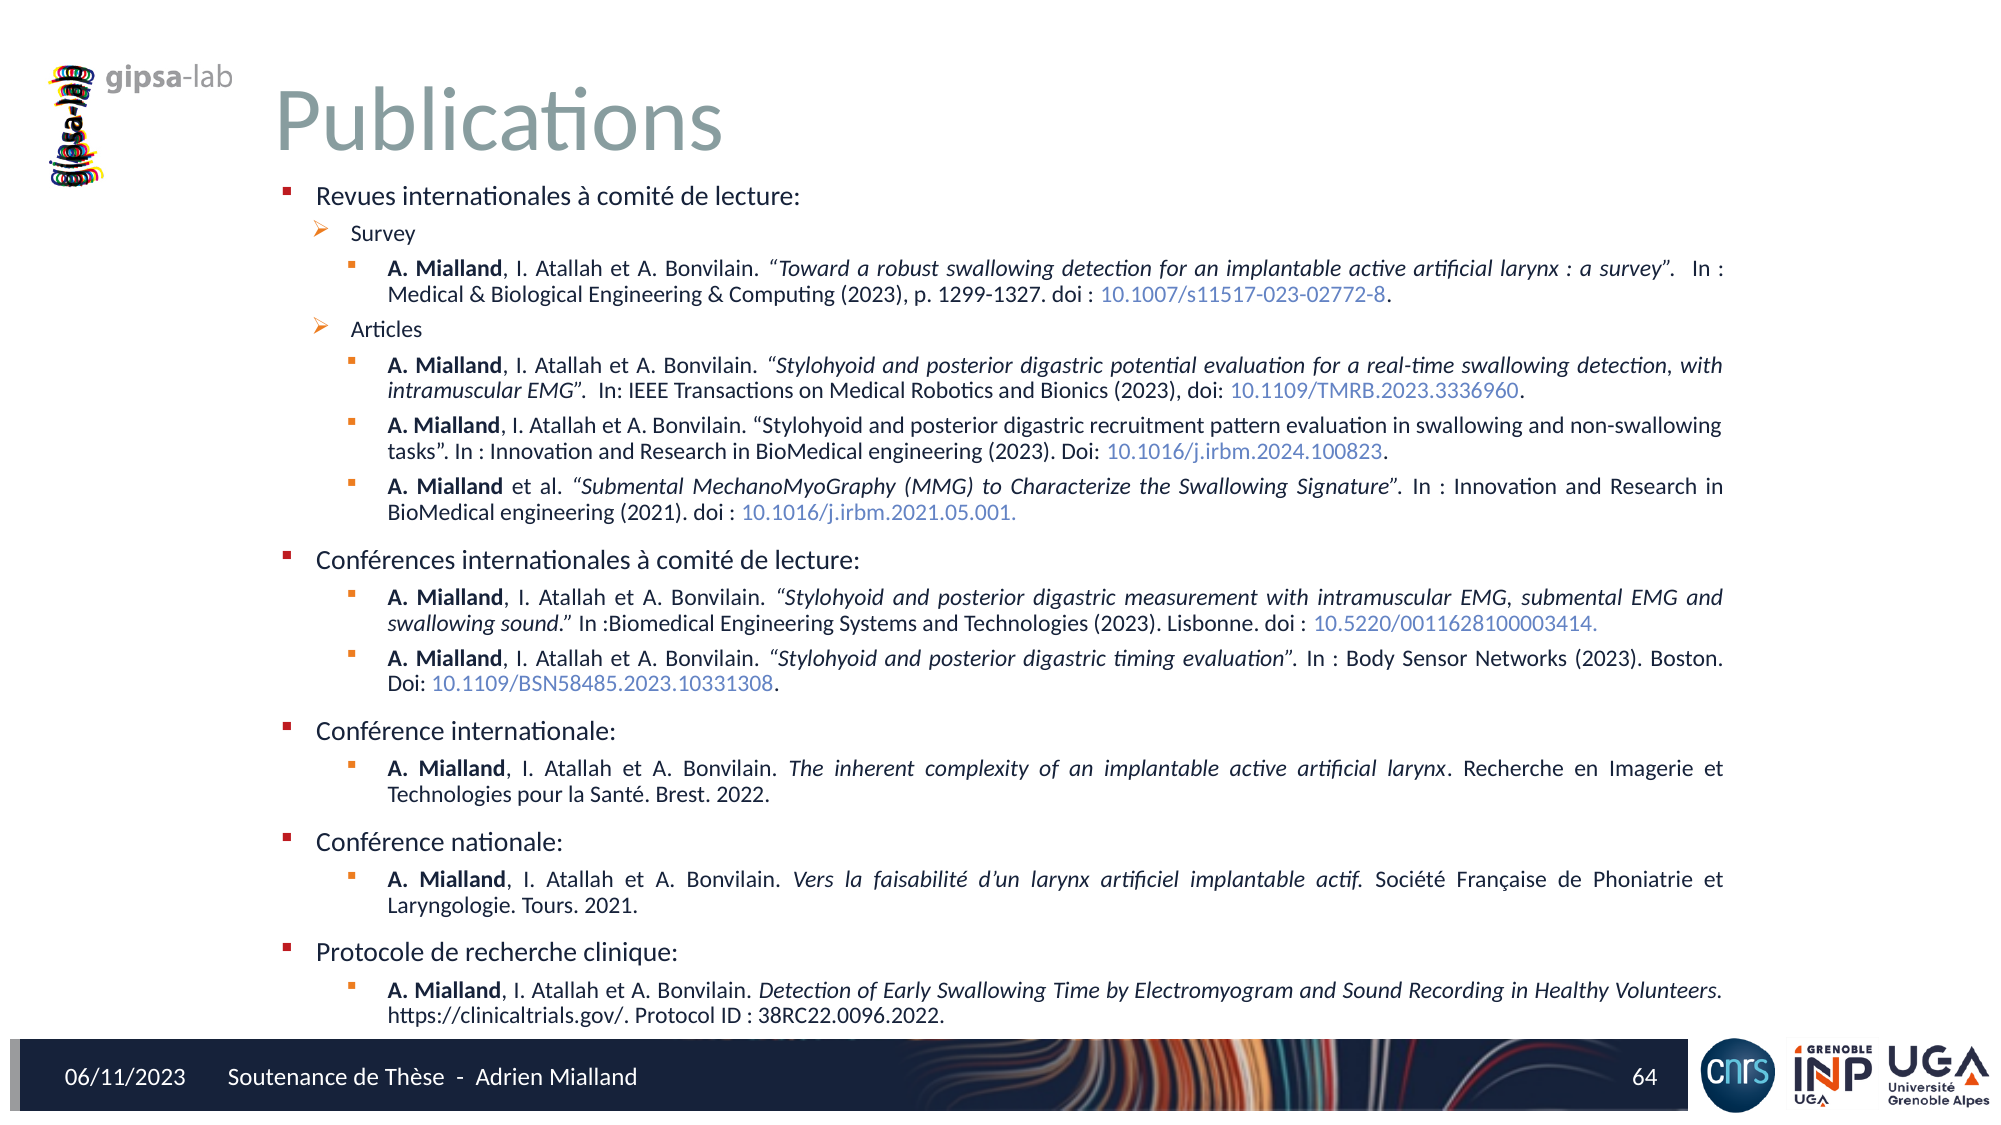

# Publications
Revues internationales à comité de lecture:
Survey
A. Mialland, I. Atallah et A. Bonvilain. “Toward a robust swallowing detection for an implantable active artificial larynx : a survey”.  In : Medical & Biological Engineering & Computing (2023), p. 1299-1327. doi : 10.1007/s11517-023-02772-8.
Articles
A. Mialland, I. Atallah et A. Bonvilain. “Stylohyoid and posterior digastric potential evaluation for a real-time swallowing detection, with intramuscular EMG”.  In: IEEE Transactions on Medical Robotics and Bionics (2023), doi: 10.1109/TMRB.2023.3336960.
A. Mialland, I. Atallah et A. Bonvilain. “Stylohyoid and posterior digastric recruitment pattern evaluation in swallowing and non-swallowing tasks”. In : Innovation and Research in BioMedical engineering (2023). Doi: 10.1016/j.irbm.2024.100823.
A. Mialland et al. “Submental MechanoMyoGraphy (MMG) to Characterize the Swallowing Signature”. In : Innovation and Research in BioMedical engineering (2021). doi : 10.1016/j.irbm.2021.05.001.
Conférences internationales à comité de lecture:
A. Mialland, I. Atallah et A. Bonvilain. “Stylohyoid and posterior digastric measurement with intramuscular EMG, submental EMG and swallowing sound.” In :Biomedical Engineering Systems and Technologies (2023). Lisbonne. doi : 10.5220/0011628100003414.
A. Mialland, I. Atallah et A. Bonvilain. “Stylohyoid and posterior digastric timing evaluation”. In : Body Sensor Networks (2023). Boston. Doi: 10.1109/BSN58485.2023.10331308.
Conférence internationale:
A. Mialland, I. Atallah et A. Bonvilain. The inherent complexity of an implantable active artificial larynx. Recherche en Imagerie et Technologies pour la Santé. Brest. 2022.
Conférence nationale:
A. Mialland, I. Atallah et A. Bonvilain. Vers la faisabilité d’un larynx artificiel implantable actif. Société Française de Phoniatrie et Laryngologie. Tours. 2021.
Protocole de recherche clinique:
A. Mialland, I. Atallah et A. Bonvilain. Detection of Early Swallowing Time by Electromyogram and Sound Recording in Healthy Volunteers. https://clinicaltrials.gov/. Protocol ID : 38RC22.0096.2022.
06/11/2023
64
Soutenance de Thèse  -  Adrien Mialland